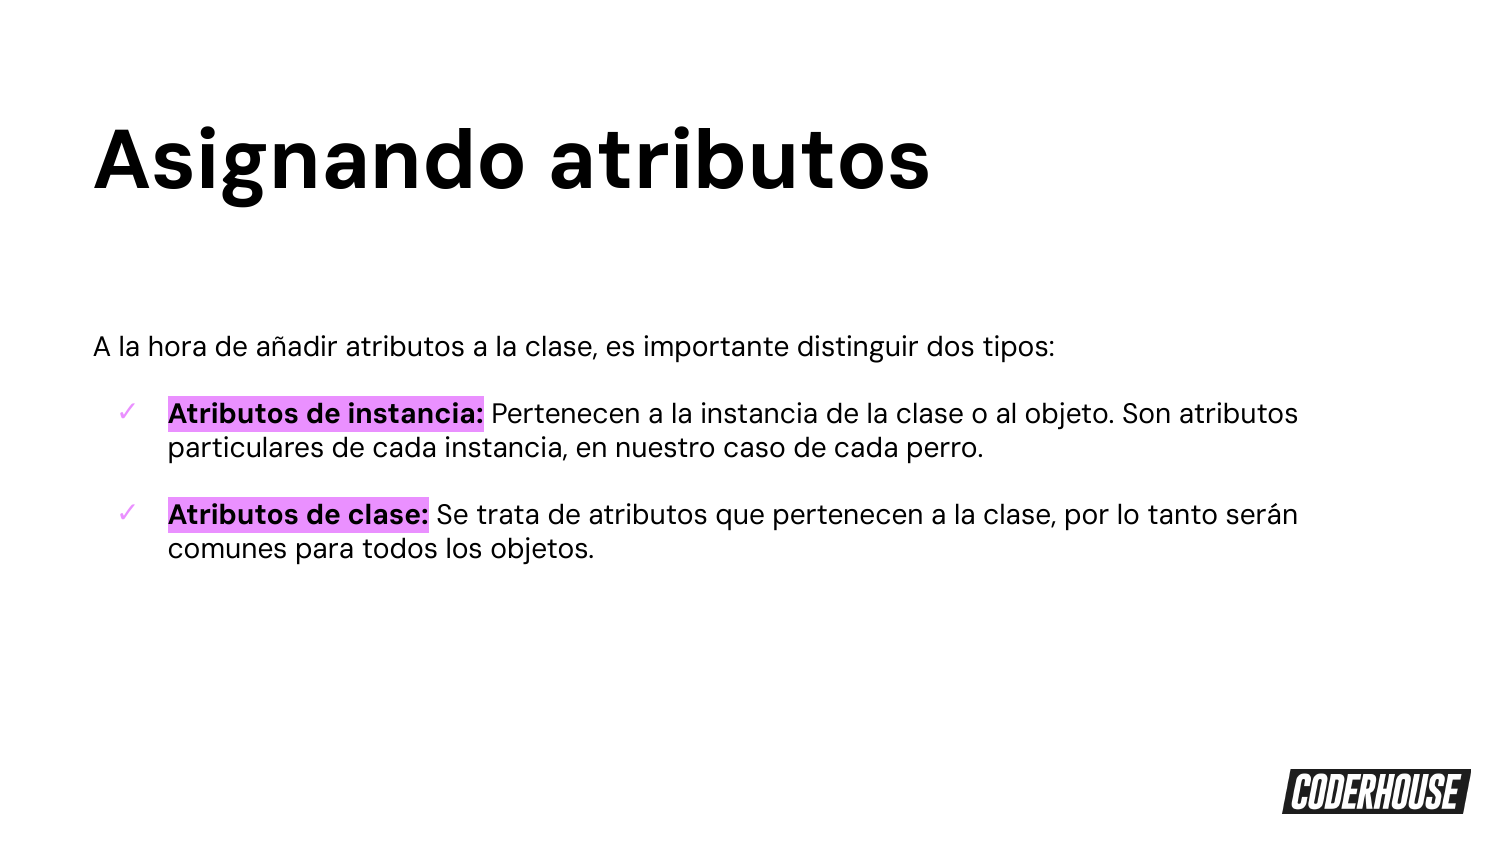

Asignando atributos
A la hora de añadir atributos a la clase, es importante distinguir dos tipos:

Atributos de instancia: Pertenecen a la instancia de la clase o al objeto. Son atributos particulares de cada instancia, en nuestro caso de cada perro.

Atributos de clase: Se trata de atributos que pertenecen a la clase, por lo tanto serán comunes para todos los objetos.